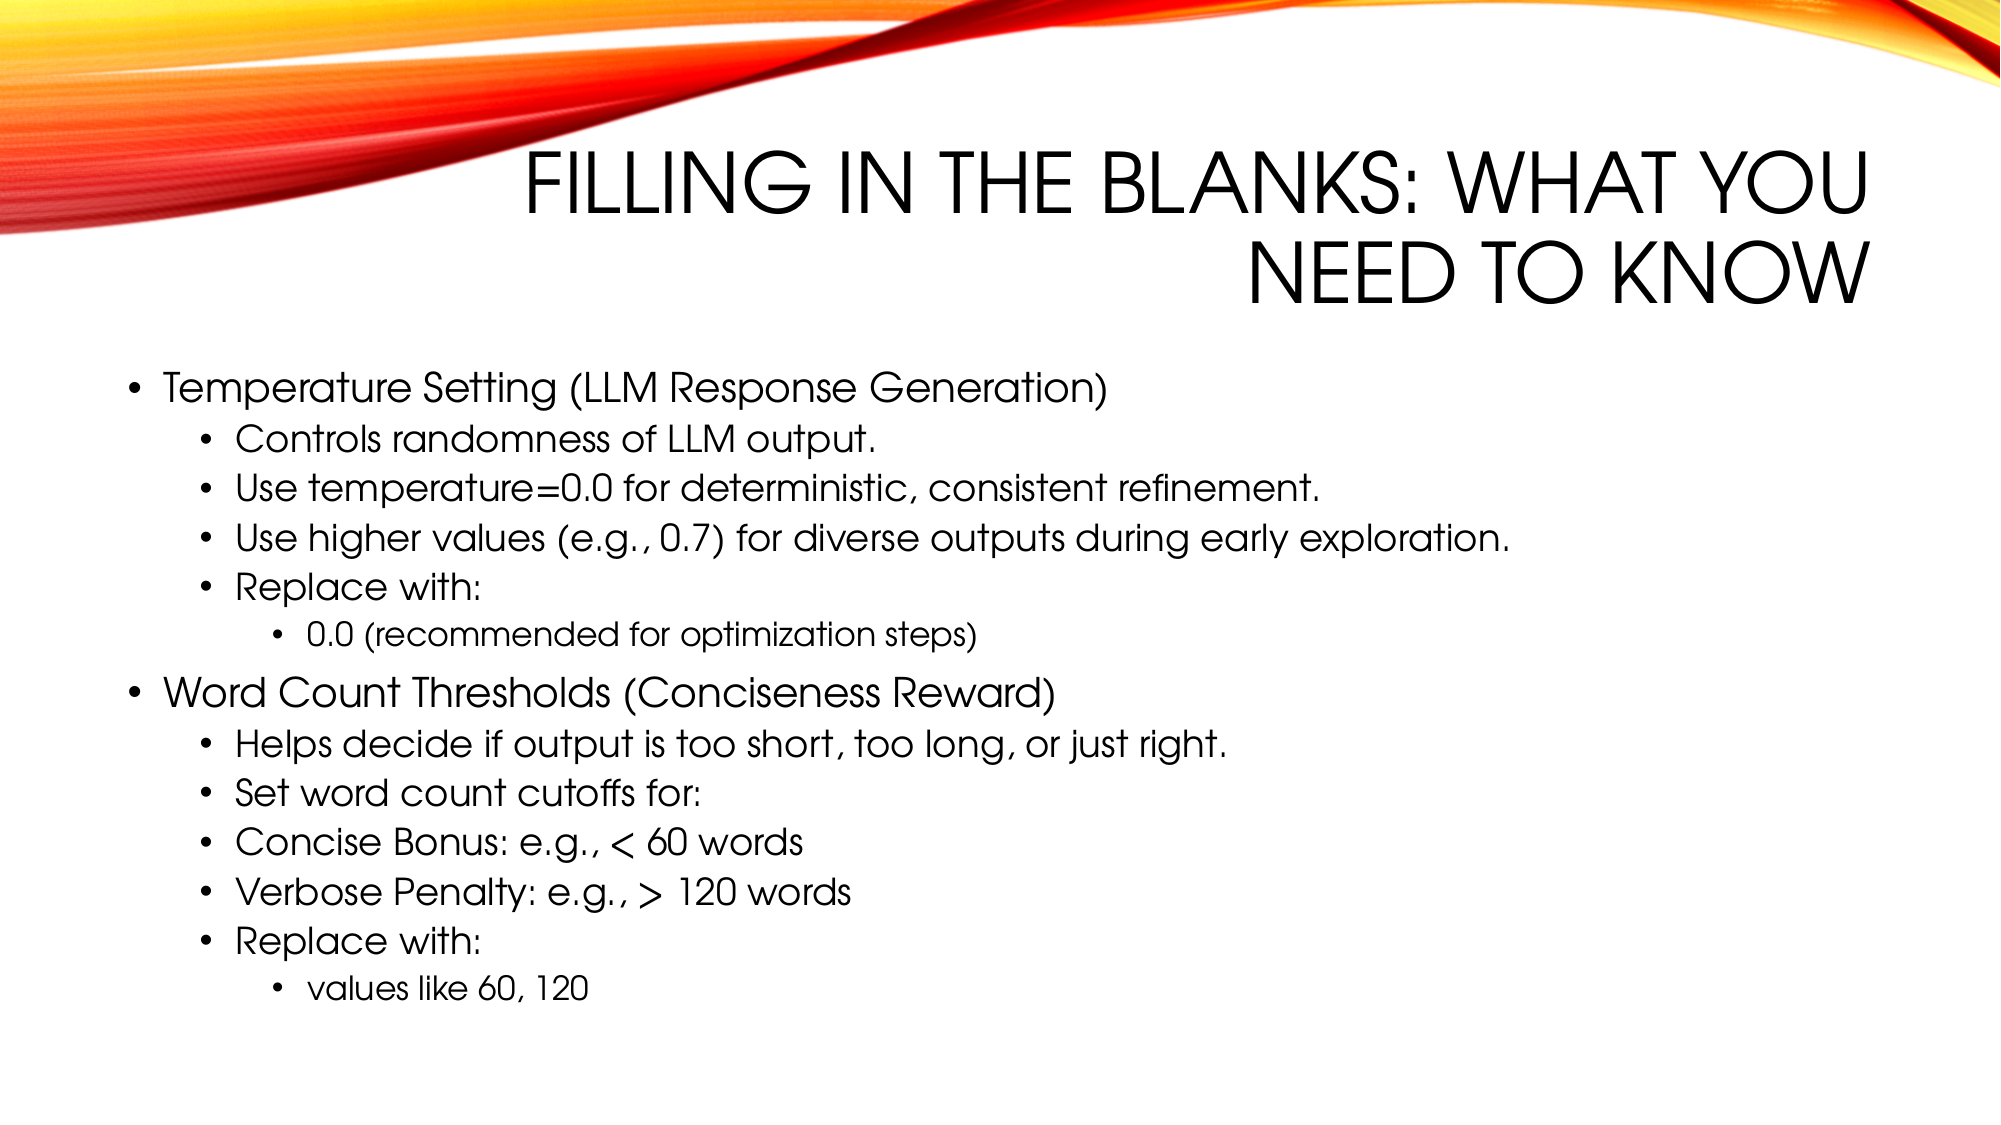

# Filling in the Blanks: What You Need to Know
Temperature Setting (LLM Response Generation)
Controls randomness of LLM output.
Use temperature=0.0 for deterministic, consistent refinement.
Use higher values (e.g., 0.7) for diverse outputs during early exploration.
Replace with:
0.0 (recommended for optimization steps)
Word Count Thresholds (Conciseness Reward)
Helps decide if output is too short, too long, or just right.
Set word count cutoffs for:
Concise Bonus: e.g., < 60 words
Verbose Penalty: e.g., > 120 words
Replace with:
values like 60, 120